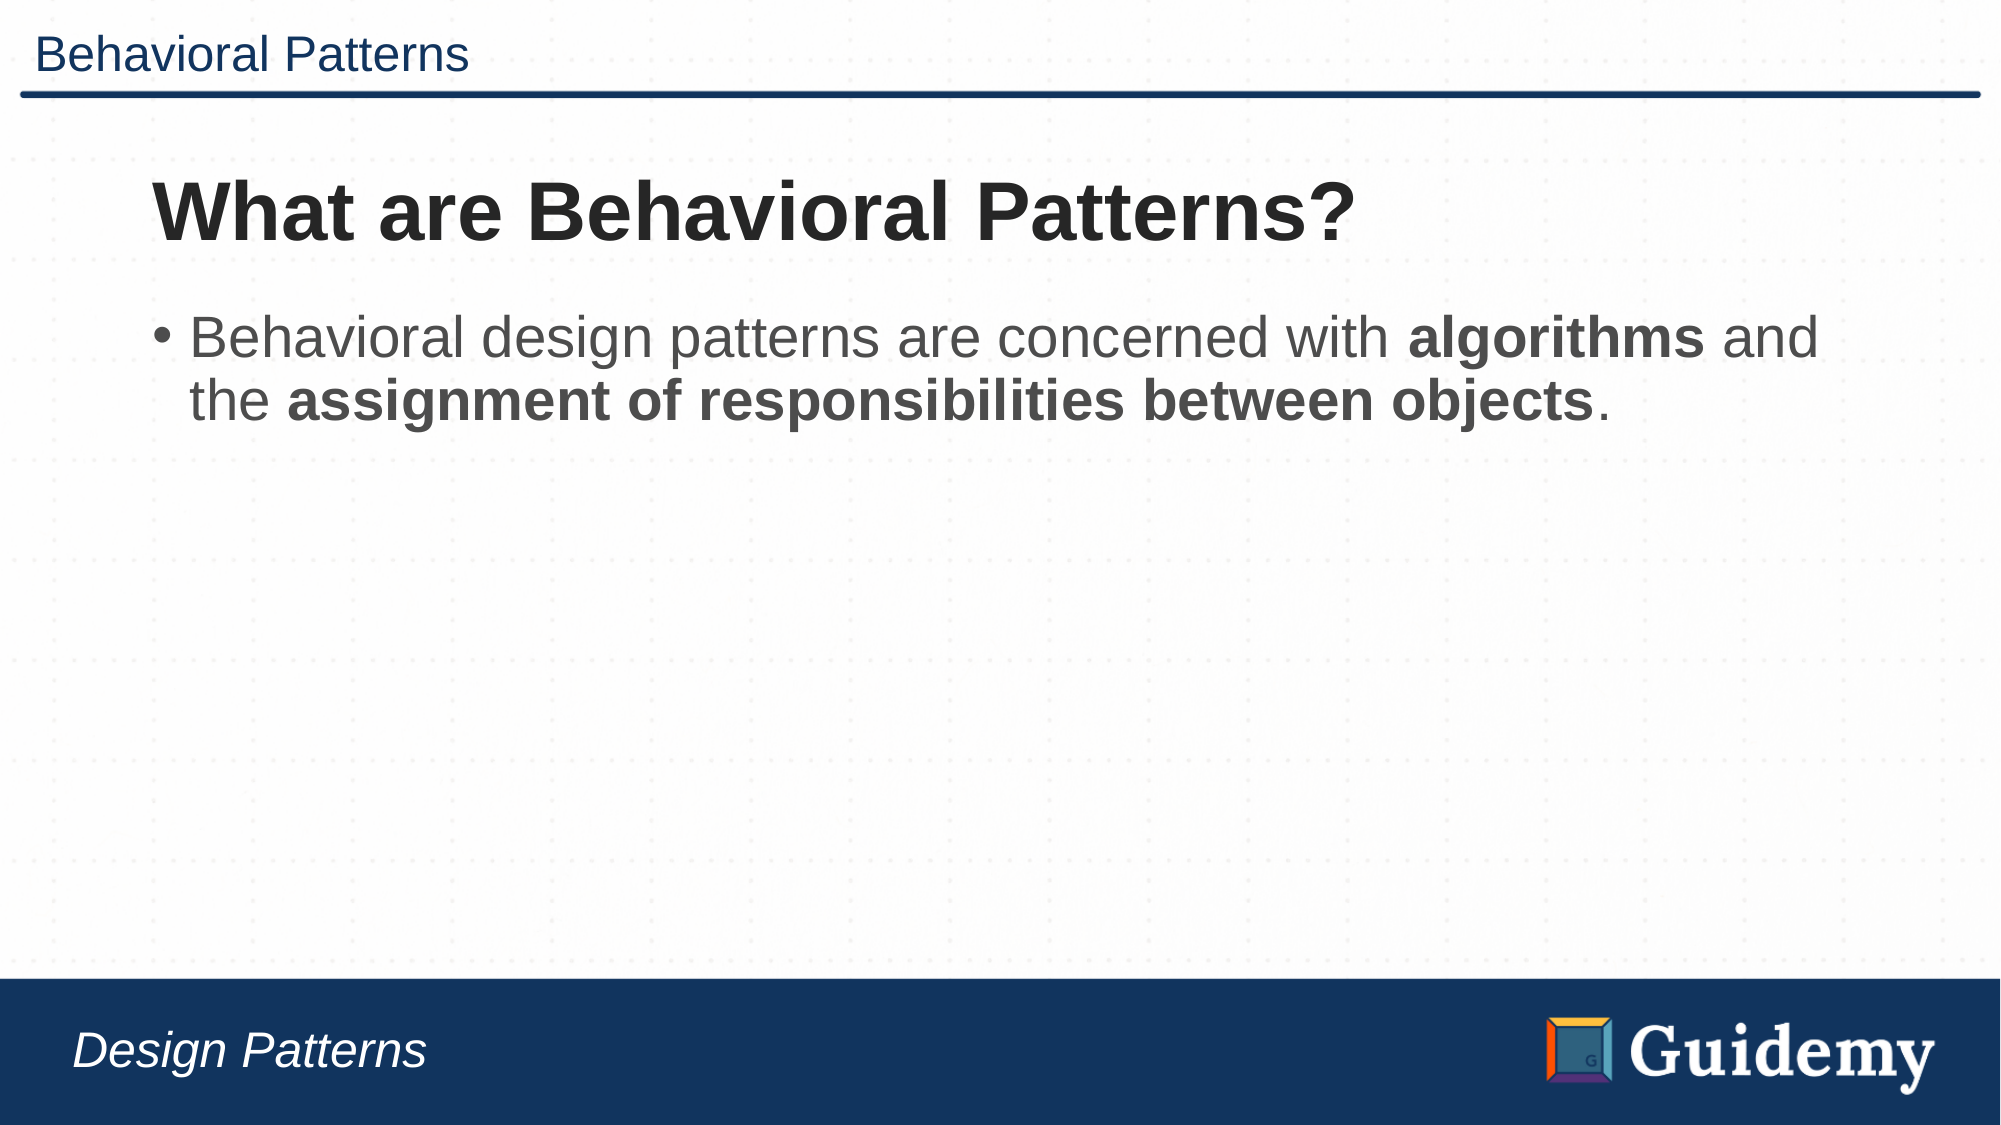

# Behavioral Patterns
What are Behavioral Patterns?
Behavioral design patterns are concerned with algorithms and the assignment of responsibilities between objects.
Design Patterns